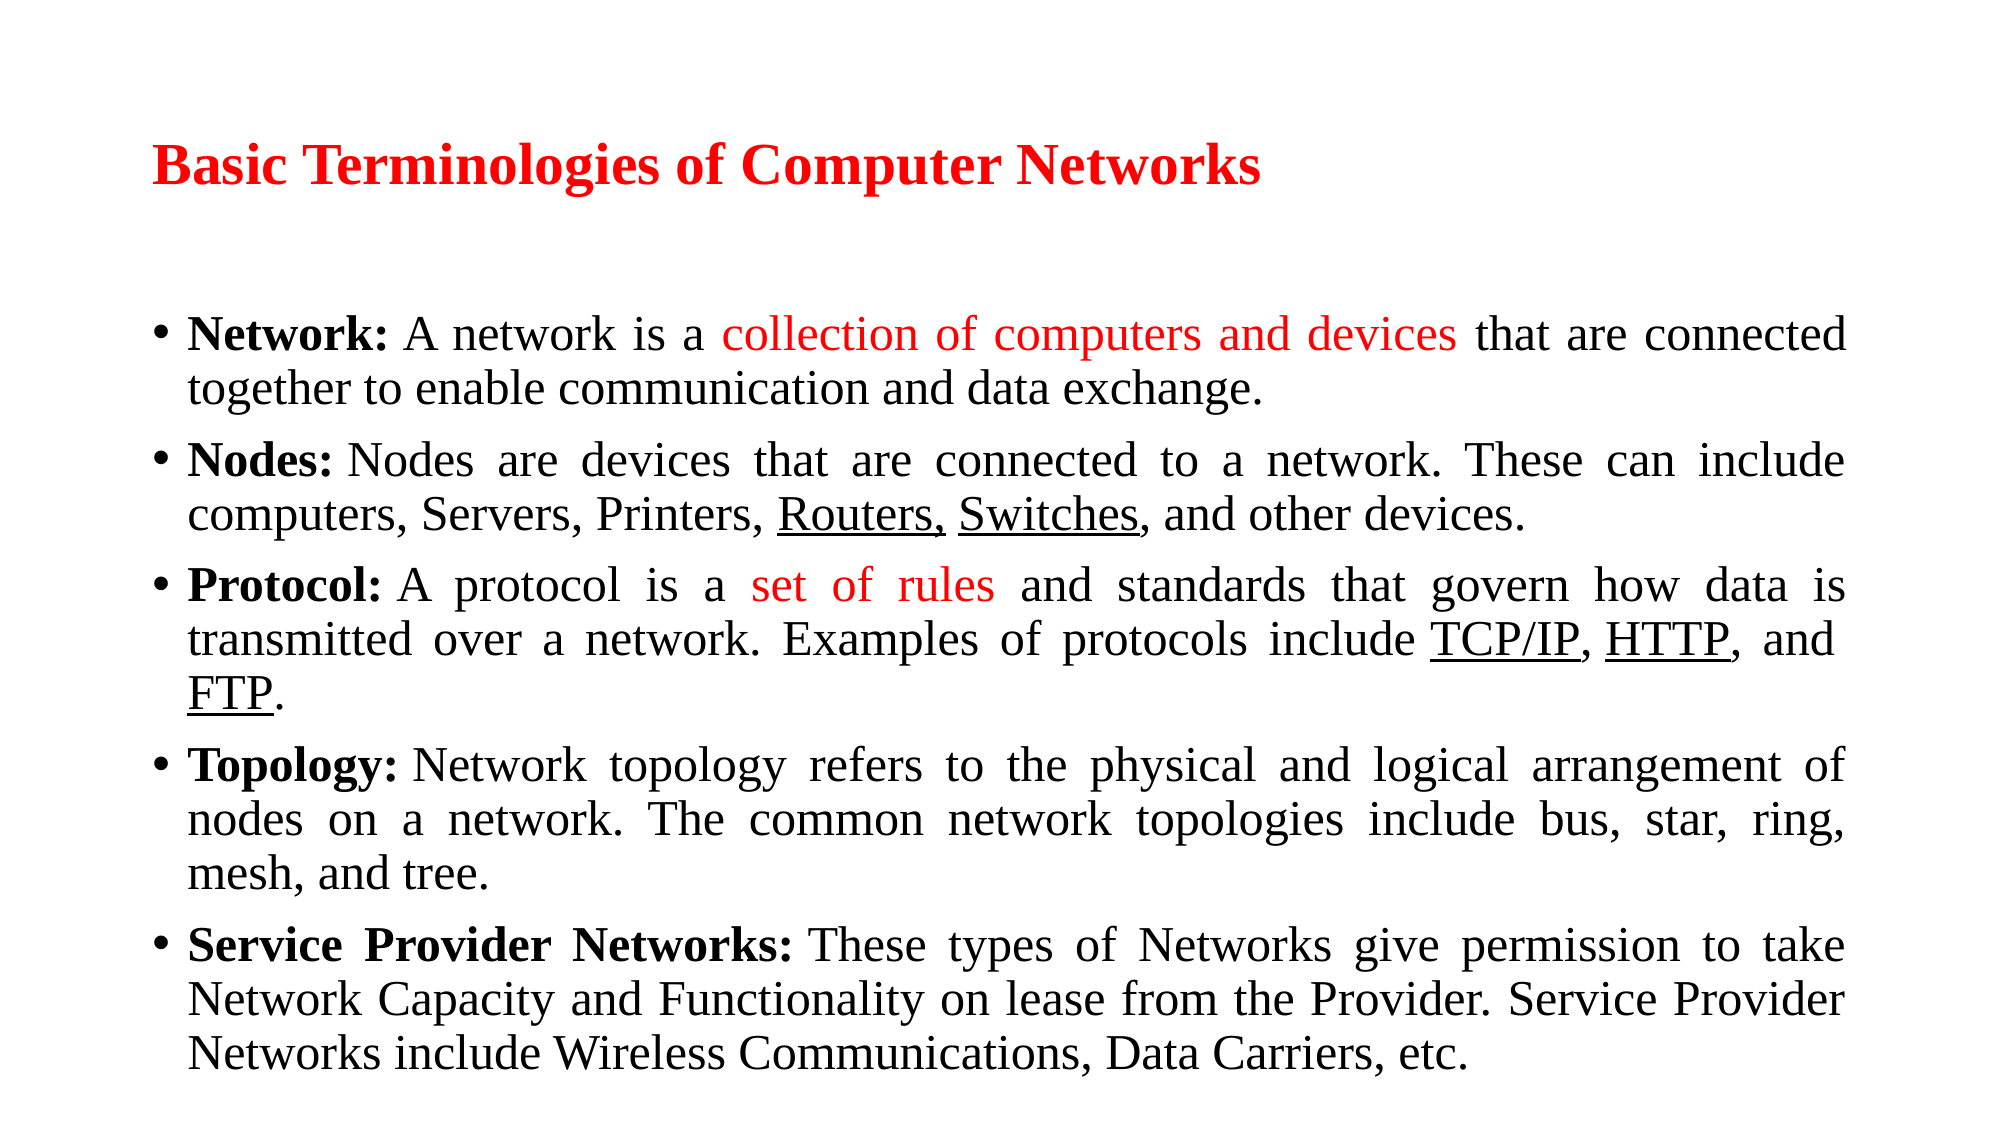

# Basic Terminologies of Computer Networks
Network: A network is a collection of computers and devices that are connected together to enable communication and data exchange.
Nodes: Nodes are devices that are connected to a network. These can include computers, Servers, Printers, Routers, Switches, and other devices.
Protocol: A protocol is a set of rules and standards that govern how data is transmitted over a network. Examples of protocols include TCP/IP, HTTP, and FTP.
Topology: Network topology refers to the physical and logical arrangement of nodes on a network. The common network topologies include bus, star, ring, mesh, and tree.
Service Provider Networks: These types of Networks give permission to take Network Capacity and Functionality on lease from the Provider. Service Provider Networks include Wireless Communications, Data Carriers, etc.